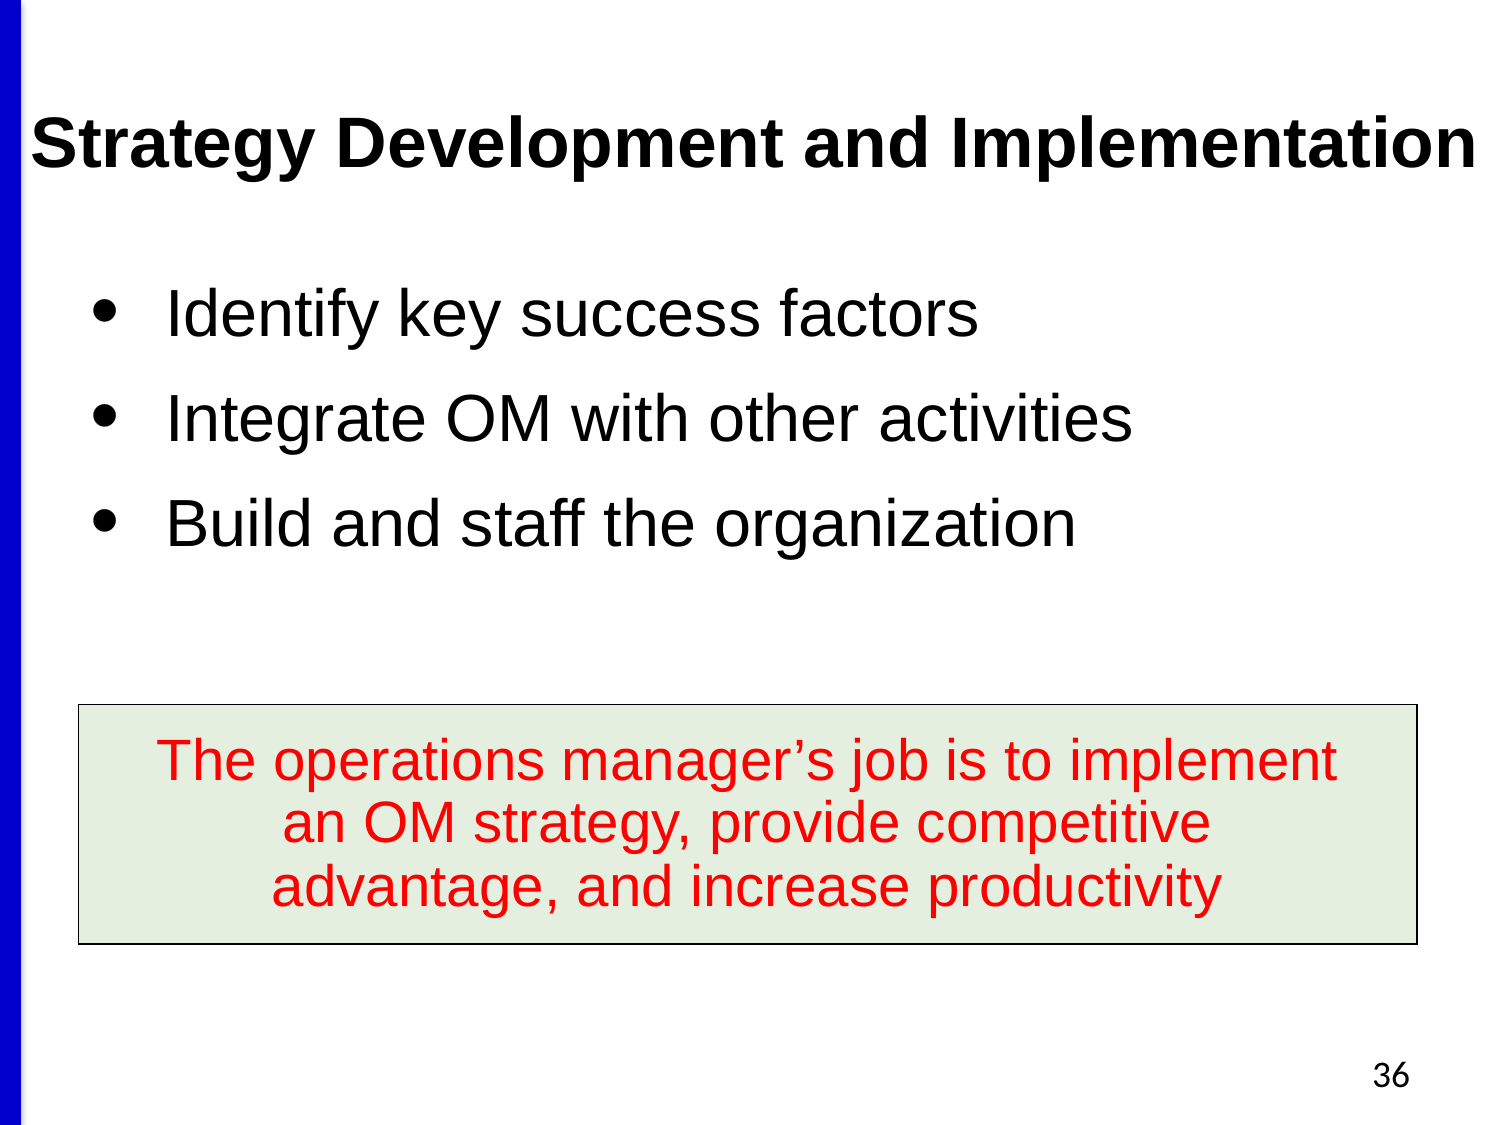

# Strategy Development and Implementation
Identify key success factors
Integrate OM with other activities
Build and staff the organization
The operations manager’s job is to implement an OM strategy, provide competitive advantage, and increase productivity
36